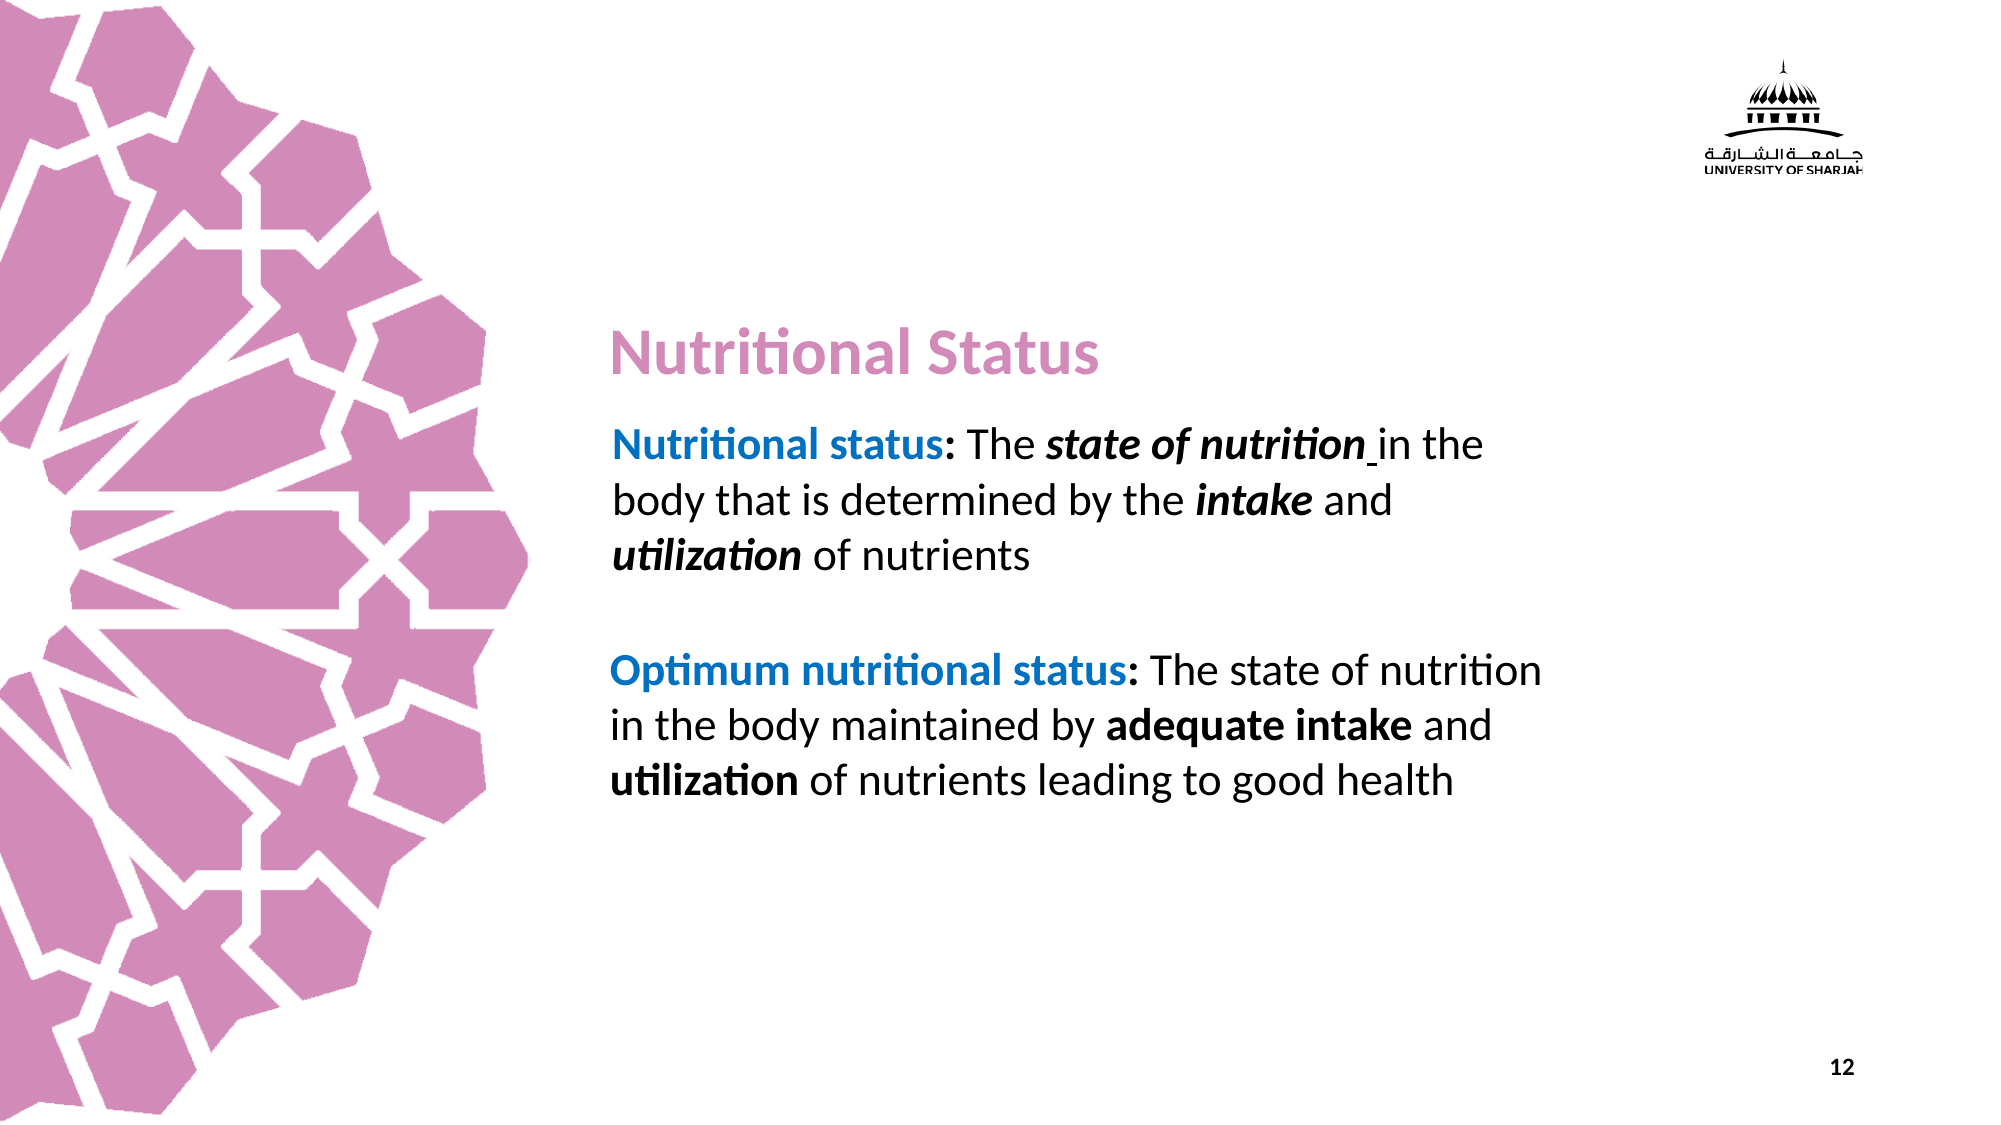

# Nutritional Status
Nutritional status: The state of nutrition in the body that is determined by the intake and utilization of nutrients
Optimum nutritional status: The state of nutrition in the body maintained by adequate intake and utilization of nutrients leading to good health
12